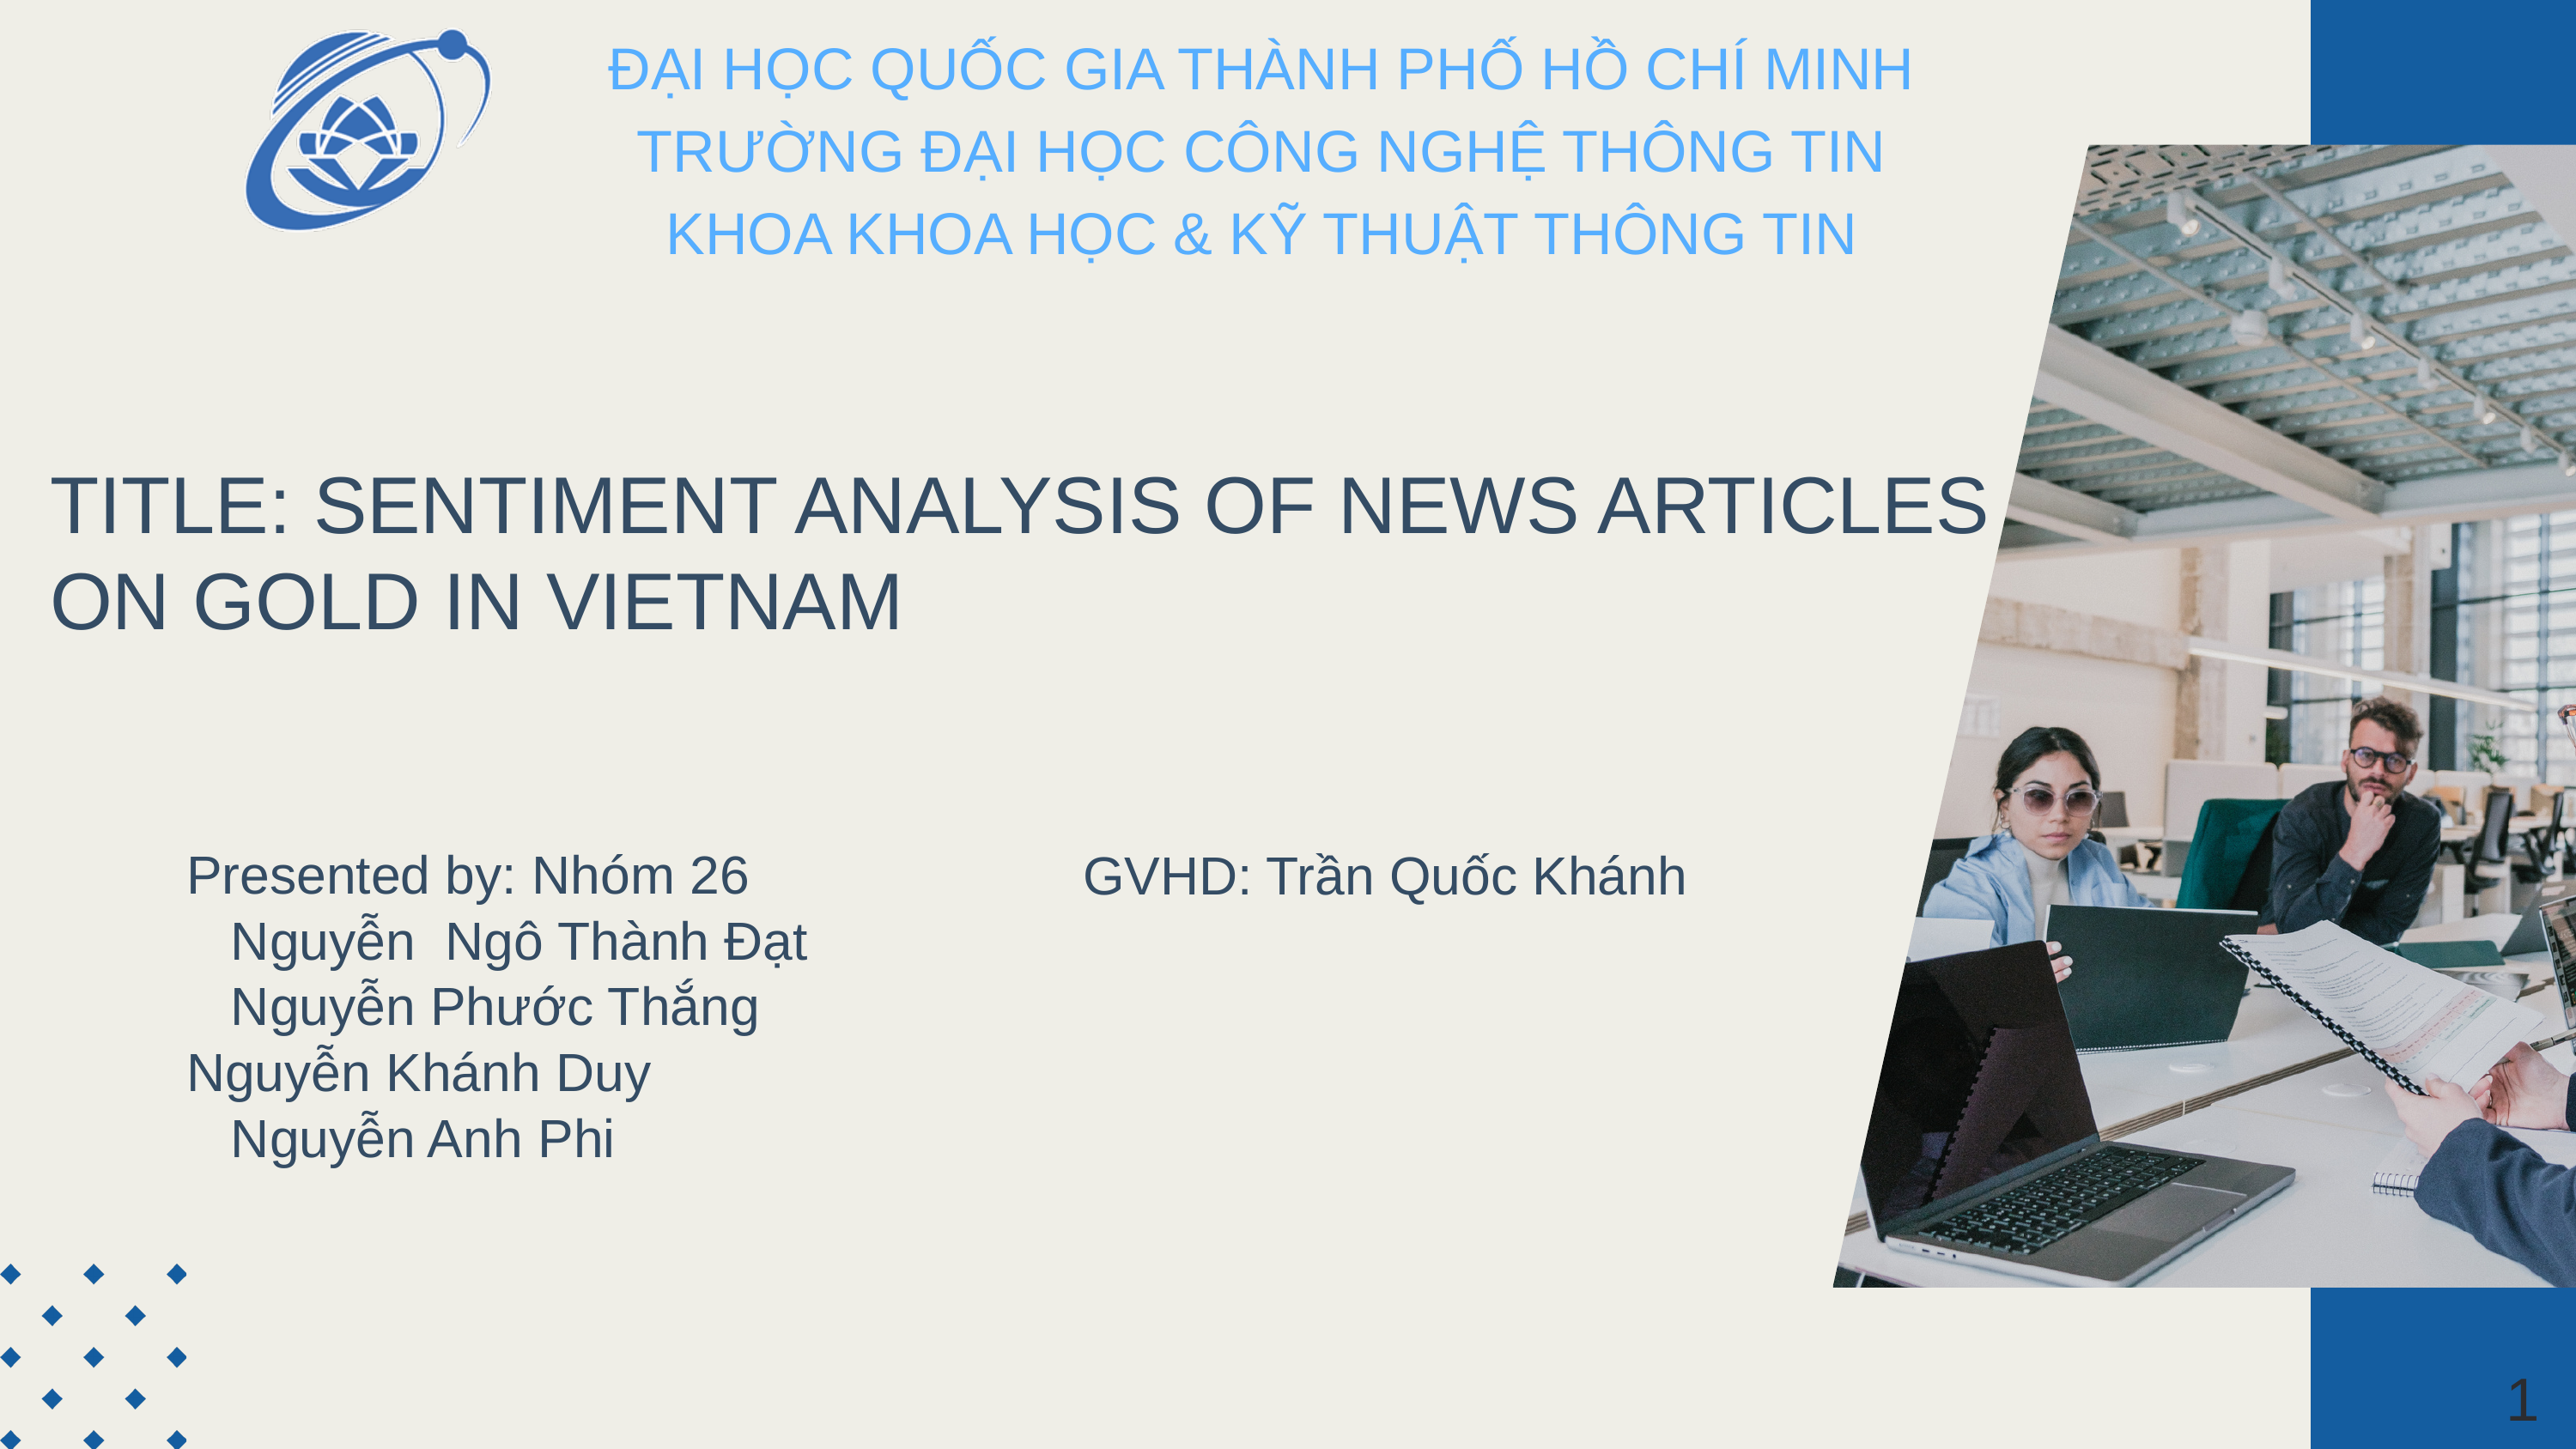

­­­­­­ĐẠI HỌC QUỐC GIA THÀNH PHỐ HỒ CHÍ MINH
TRƯỜNG ĐẠI HỌC CÔNG NGHỆ THÔNG TIN
KHOA KHOA HỌC & KỸ THUẬT THÔNG TIN

TITLE: SENTIMENT ANALYSIS OF NEWS ARTICLES ON GOLD IN VIETNAM

GVHD: Trần Quốc Khánh

Presented by: Nhóm 26
   Nguyễn  Ngô Thành Đạt
   Nguyễn Phước Thắng
Nguyễn Khánh Duy
   Nguyễn Anh Phi

1